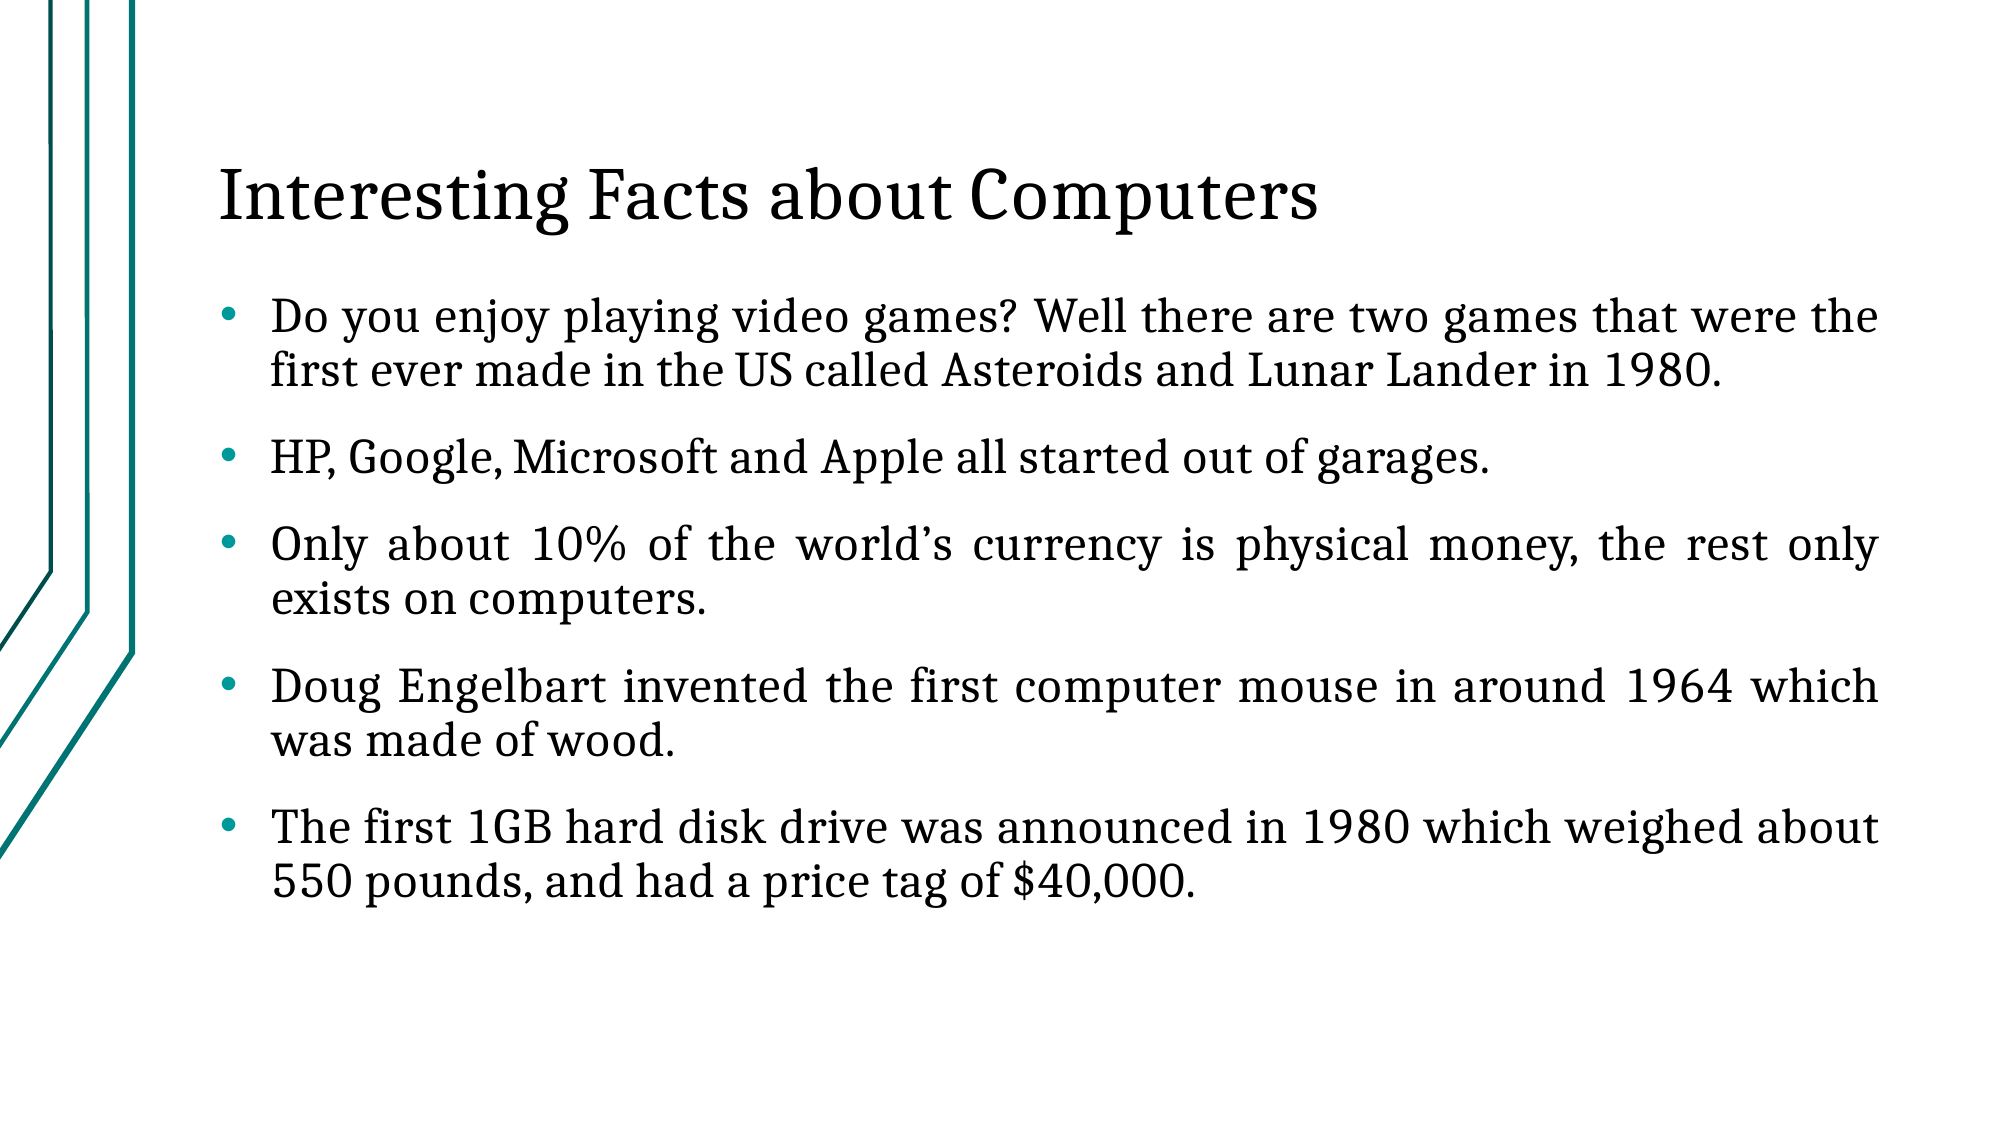

# Interesting Facts about Computers
Do you enjoy playing video games? Well there are two games that were the first ever made in the US called Asteroids and Lunar Lander in 1980.
HP, Google, Microsoft and Apple all started out of garages.
Only about 10% of the world’s currency is physical money, the rest only exists on computers.
Doug Engelbart invented the first computer mouse in around 1964 which was made of wood.
The first 1GB hard disk drive was announced in 1980 which weighed about 550 pounds, and had a price tag of $40,000.